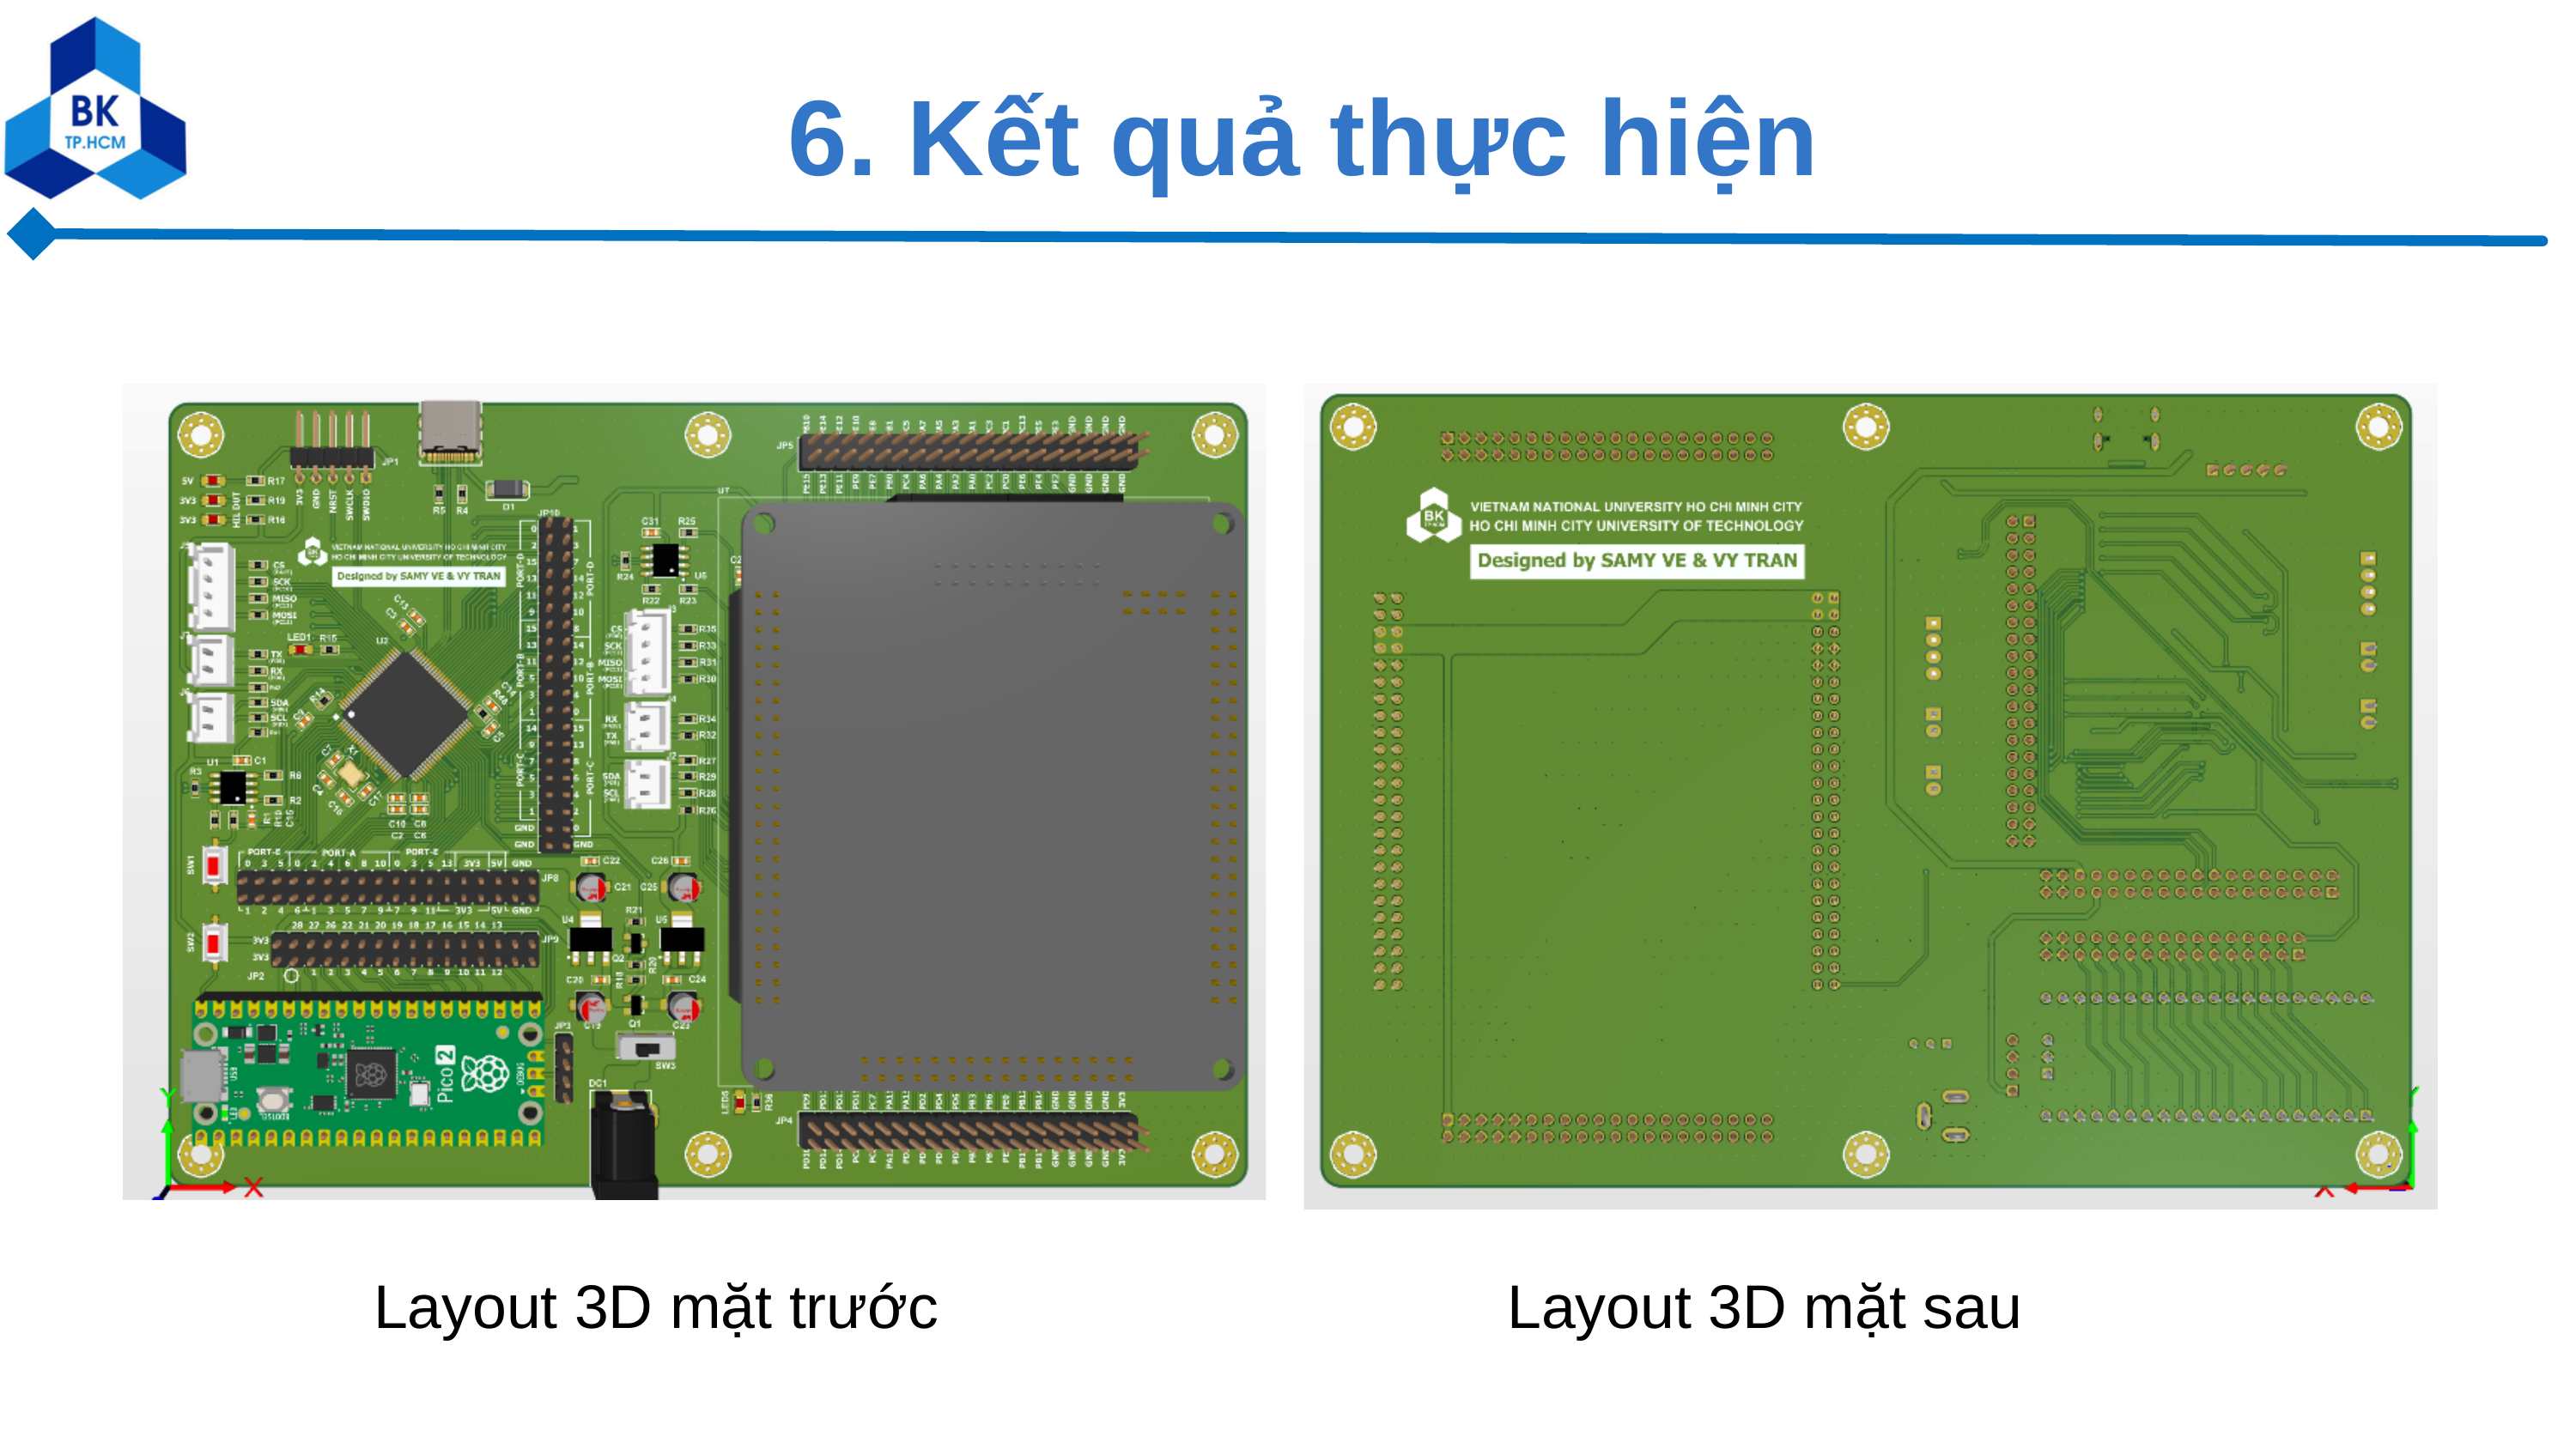

6. Kết quả thực hiện

Layout 3D mặt trước
Layout 3D mặt sau